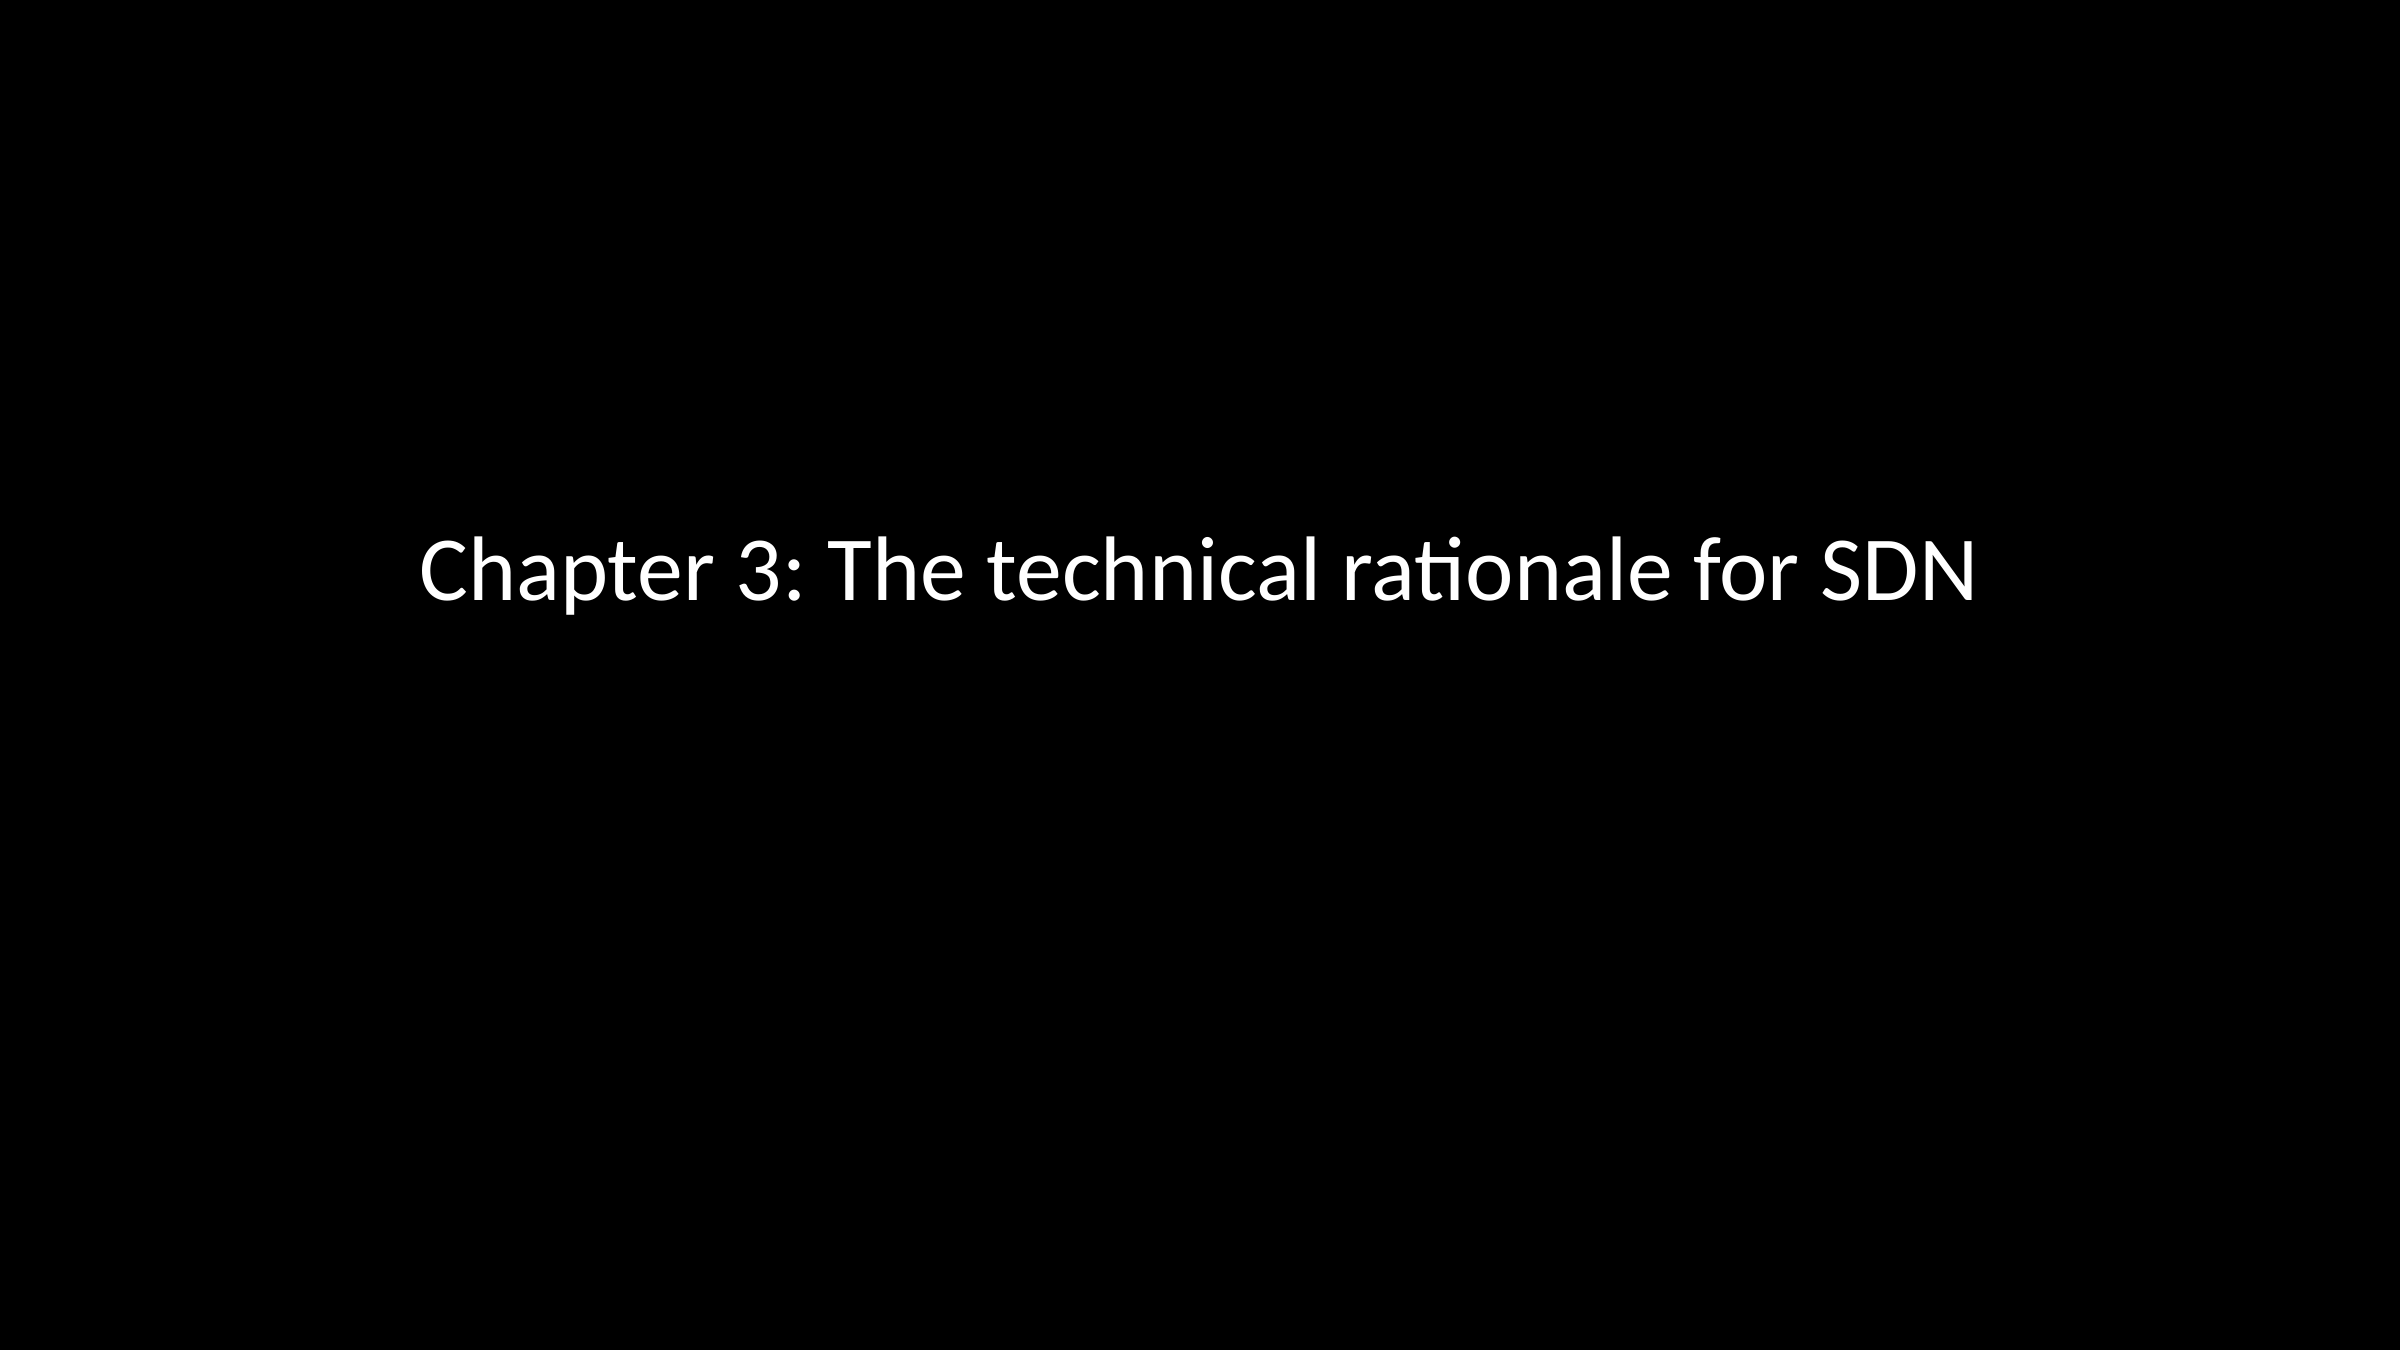

# Chapter 3: The technical rationale for SDN